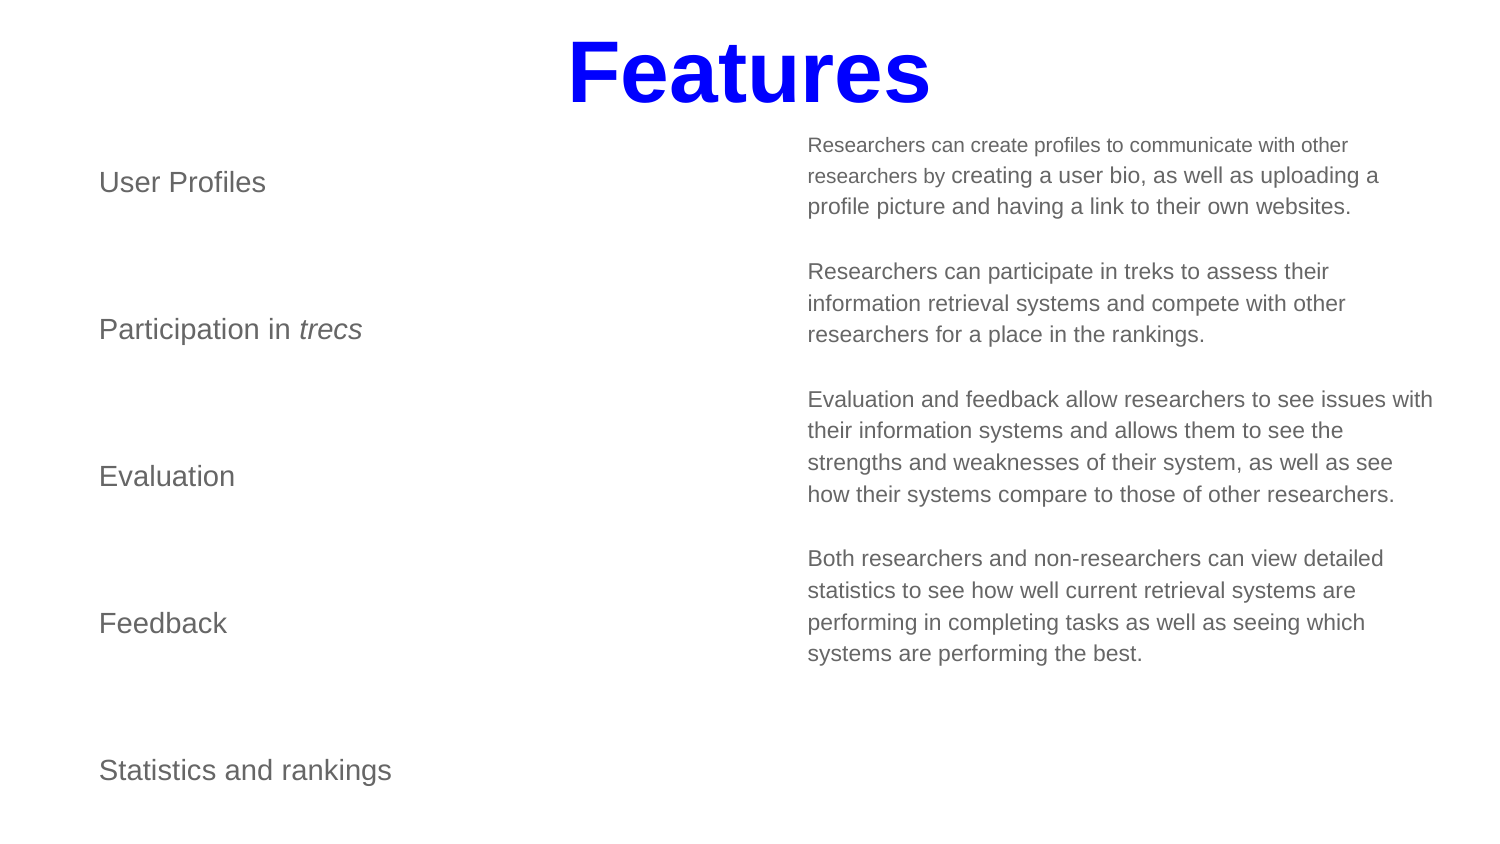

# Features
Researchers can create profiles to communicate with other researchers by creating a user bio, as well as uploading a profile picture and having a link to their own websites.
Researchers can participate in treks to assess their information retrieval systems and compete with other researchers for a place in the rankings.
Evaluation and feedback allow researchers to see issues with their information systems and allows them to see the strengths and weaknesses of their system, as well as see how their systems compare to those of other researchers.
Both researchers and non-researchers can view detailed statistics to see how well current retrieval systems are performing in completing tasks as well as seeing which systems are performing the best.
User Profiles

Participation in trecs

Evaluation

Feedback

Statistics and rankings